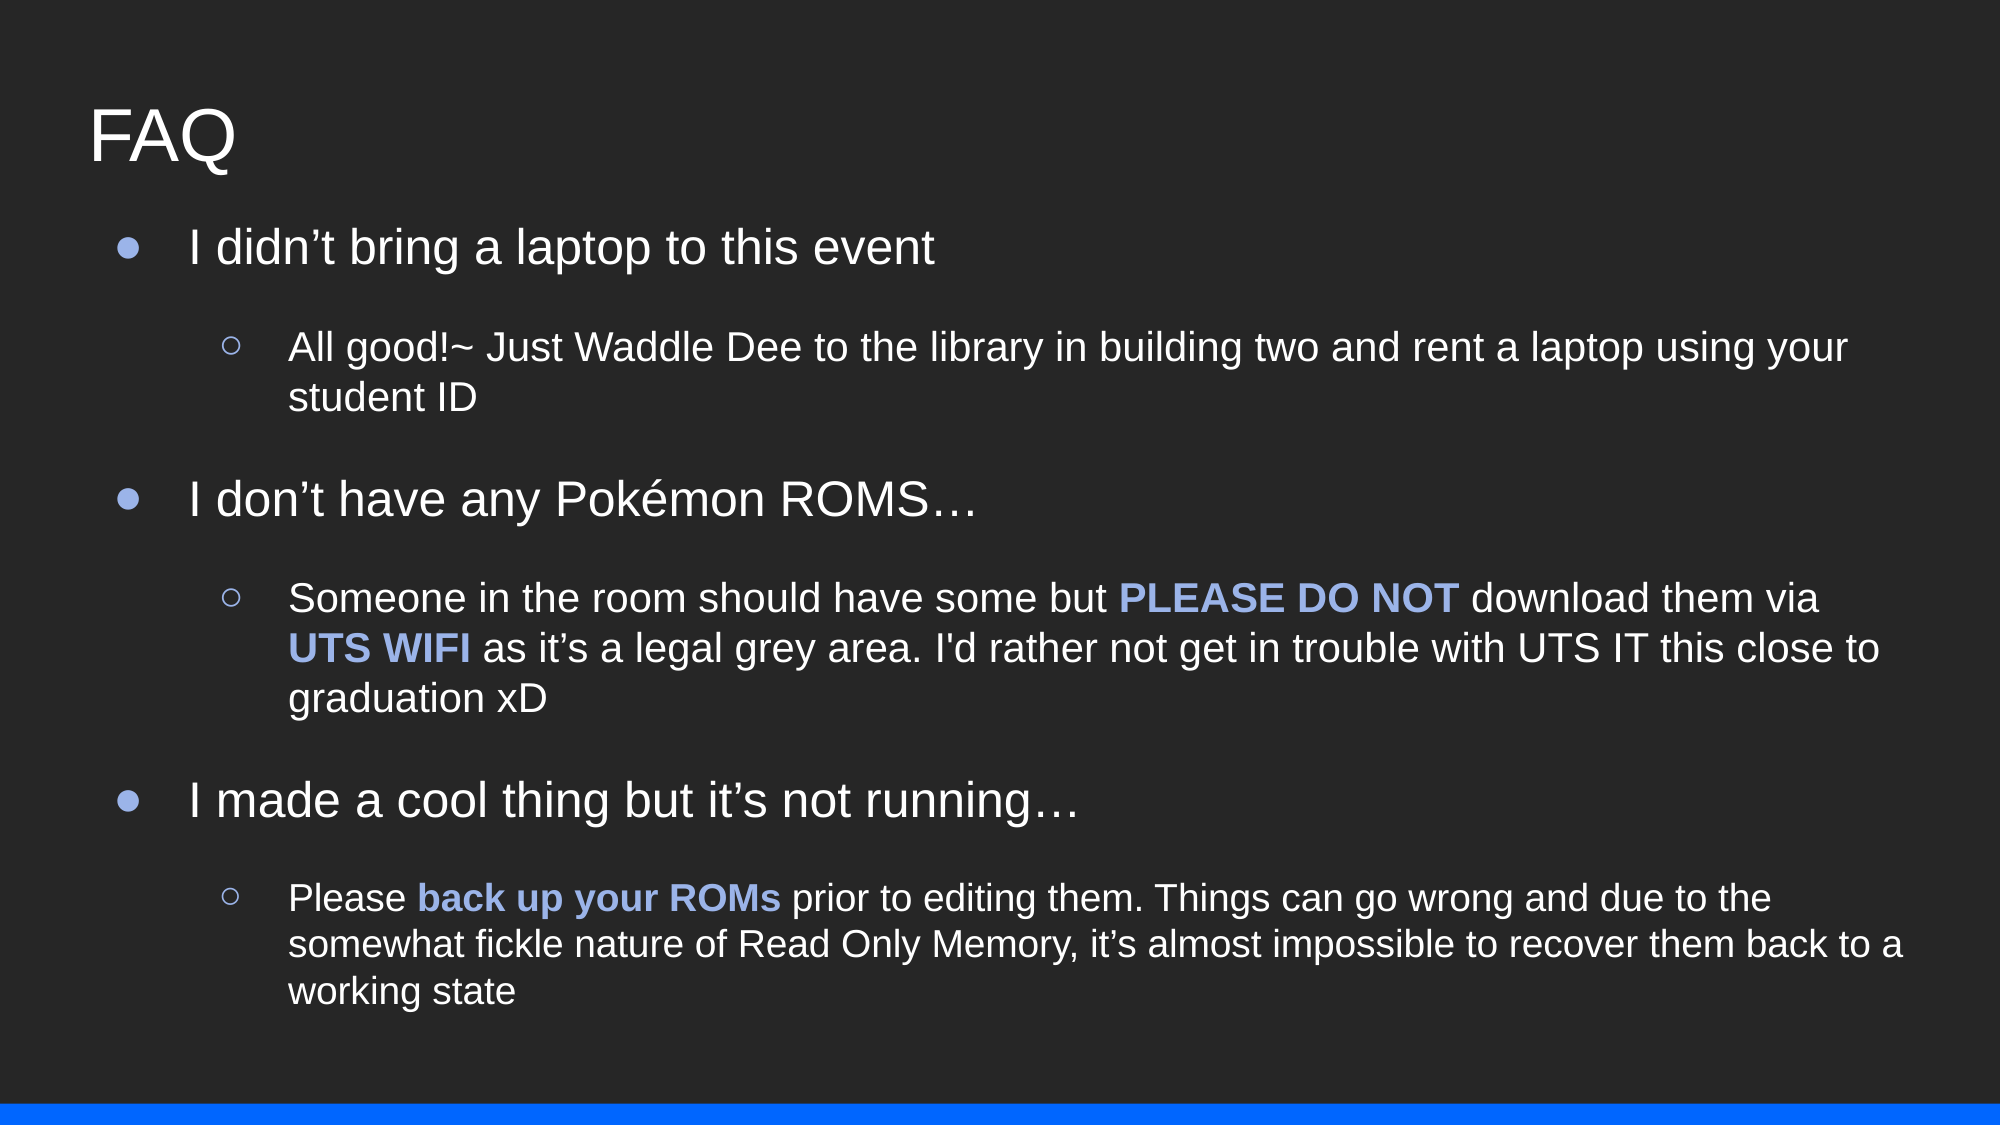

# FAQ
I didn’t bring a laptop to this event
All good!~ Just Waddle Dee to the library in building two and rent a laptop using your student ID

I don’t have any Pokémon ROMS…
Someone in the room should have some but PLEASE DO NOT download them via UTS WIFI as it’s a legal grey area. I'd rather not get in trouble with UTS IT this close to graduation xD

I made a cool thing but it’s not running…
Please back up your ROMs prior to editing them. Things can go wrong and due to the somewhat fickle nature of Read Only Memory, it’s almost impossible to recover them back to a working state